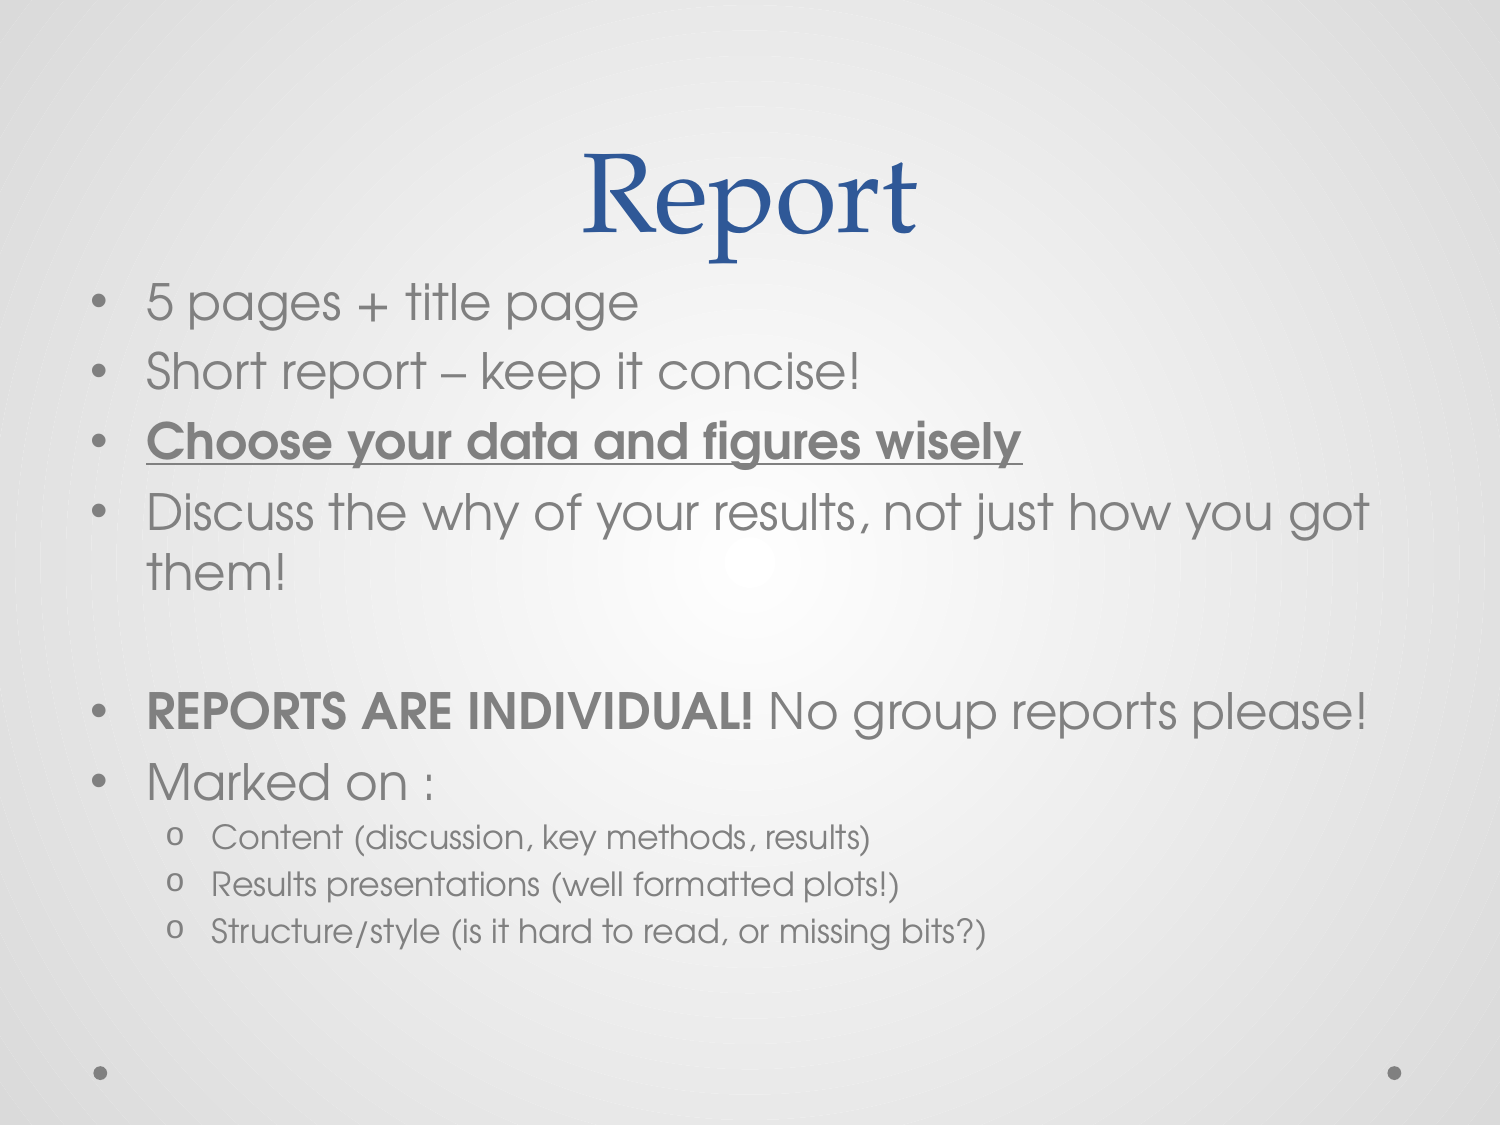

# Report
5 pages + title page
Short report – keep it concise!
Choose your data and figures wisely
Discuss the why of your results, not just how you got them!

REPORTS ARE INDIVIDUAL! No group reports please!
Marked on :
Content (discussion, key methods, results)
Results presentations (well formatted plots!)
Structure/style (is it hard to read, or missing bits?)